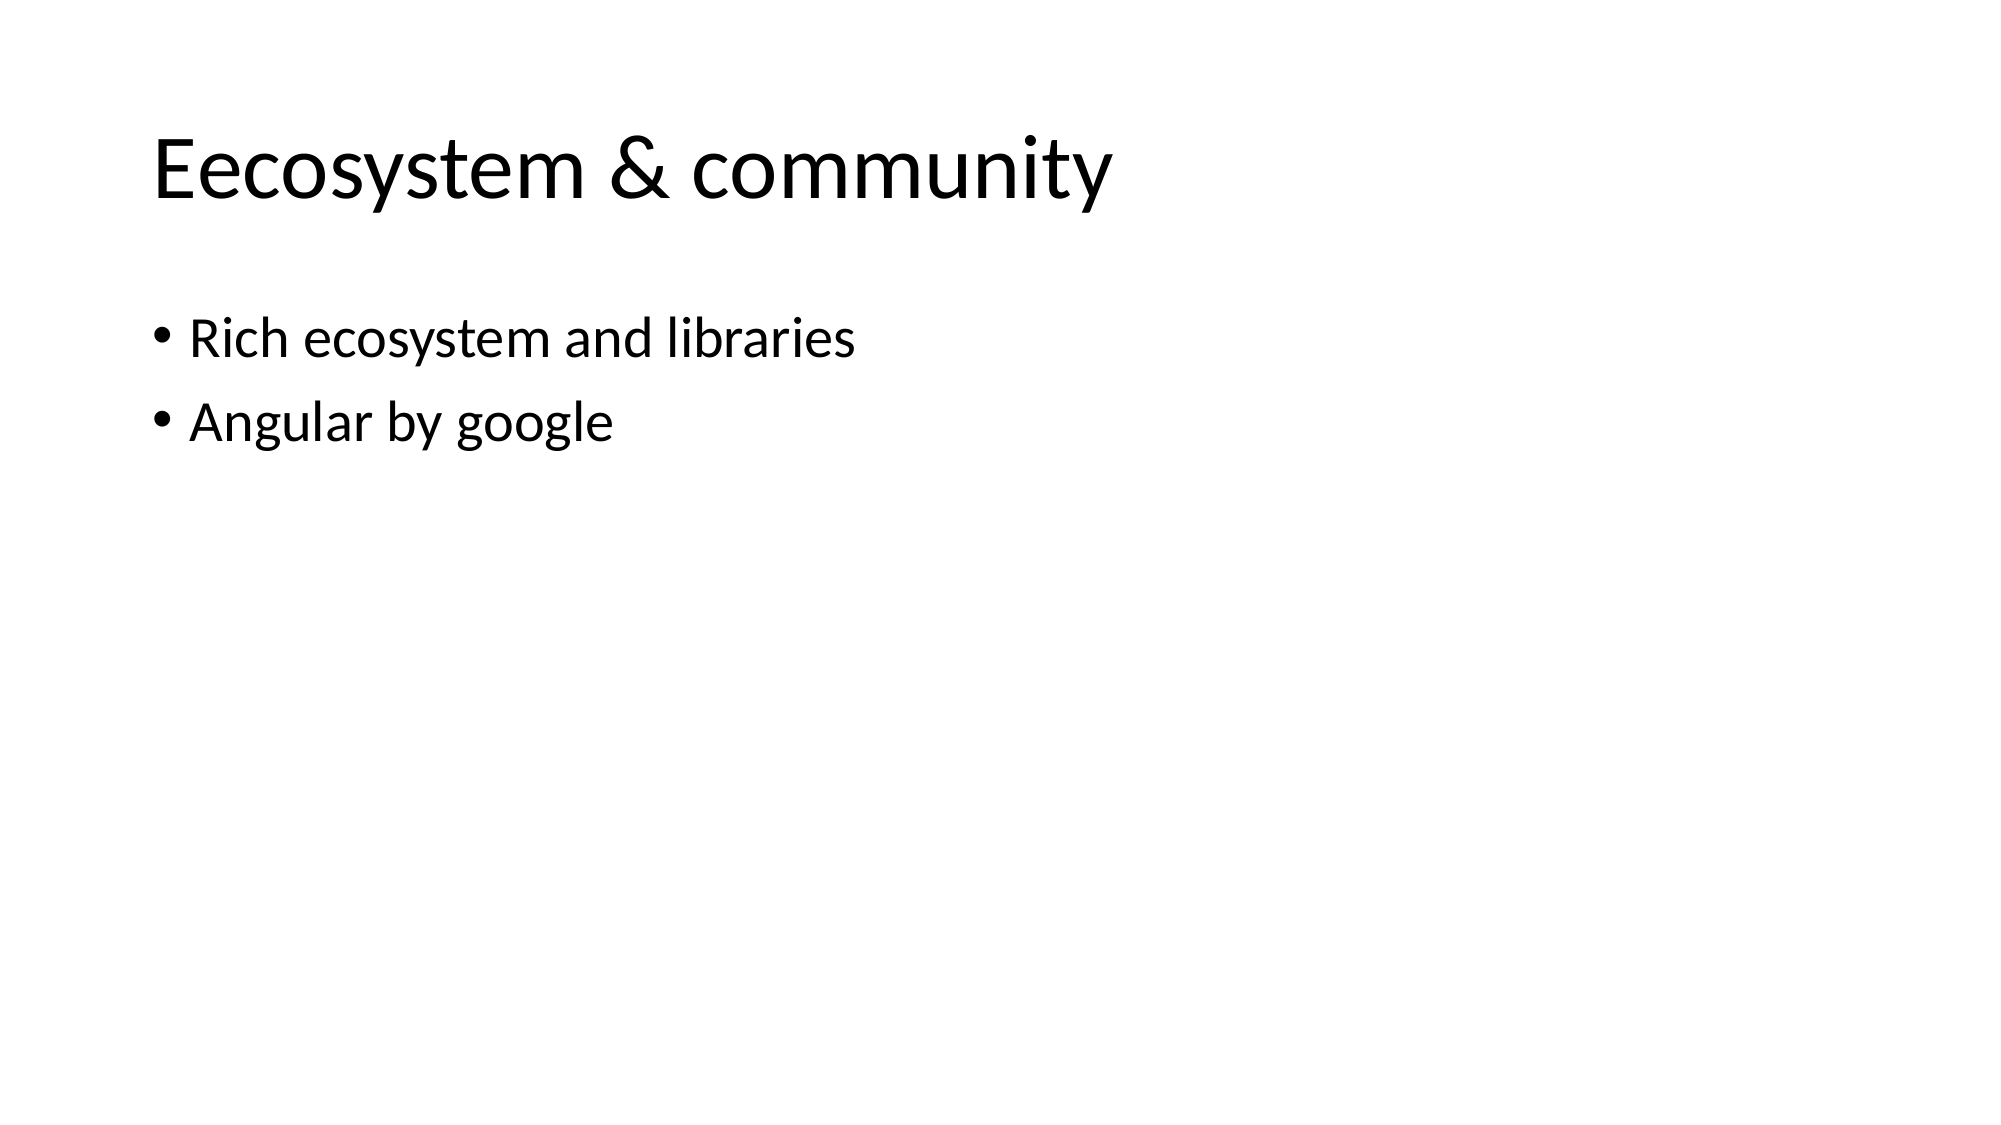

# Eecosystem & community
Rich ecosystem and libraries
Angular by google